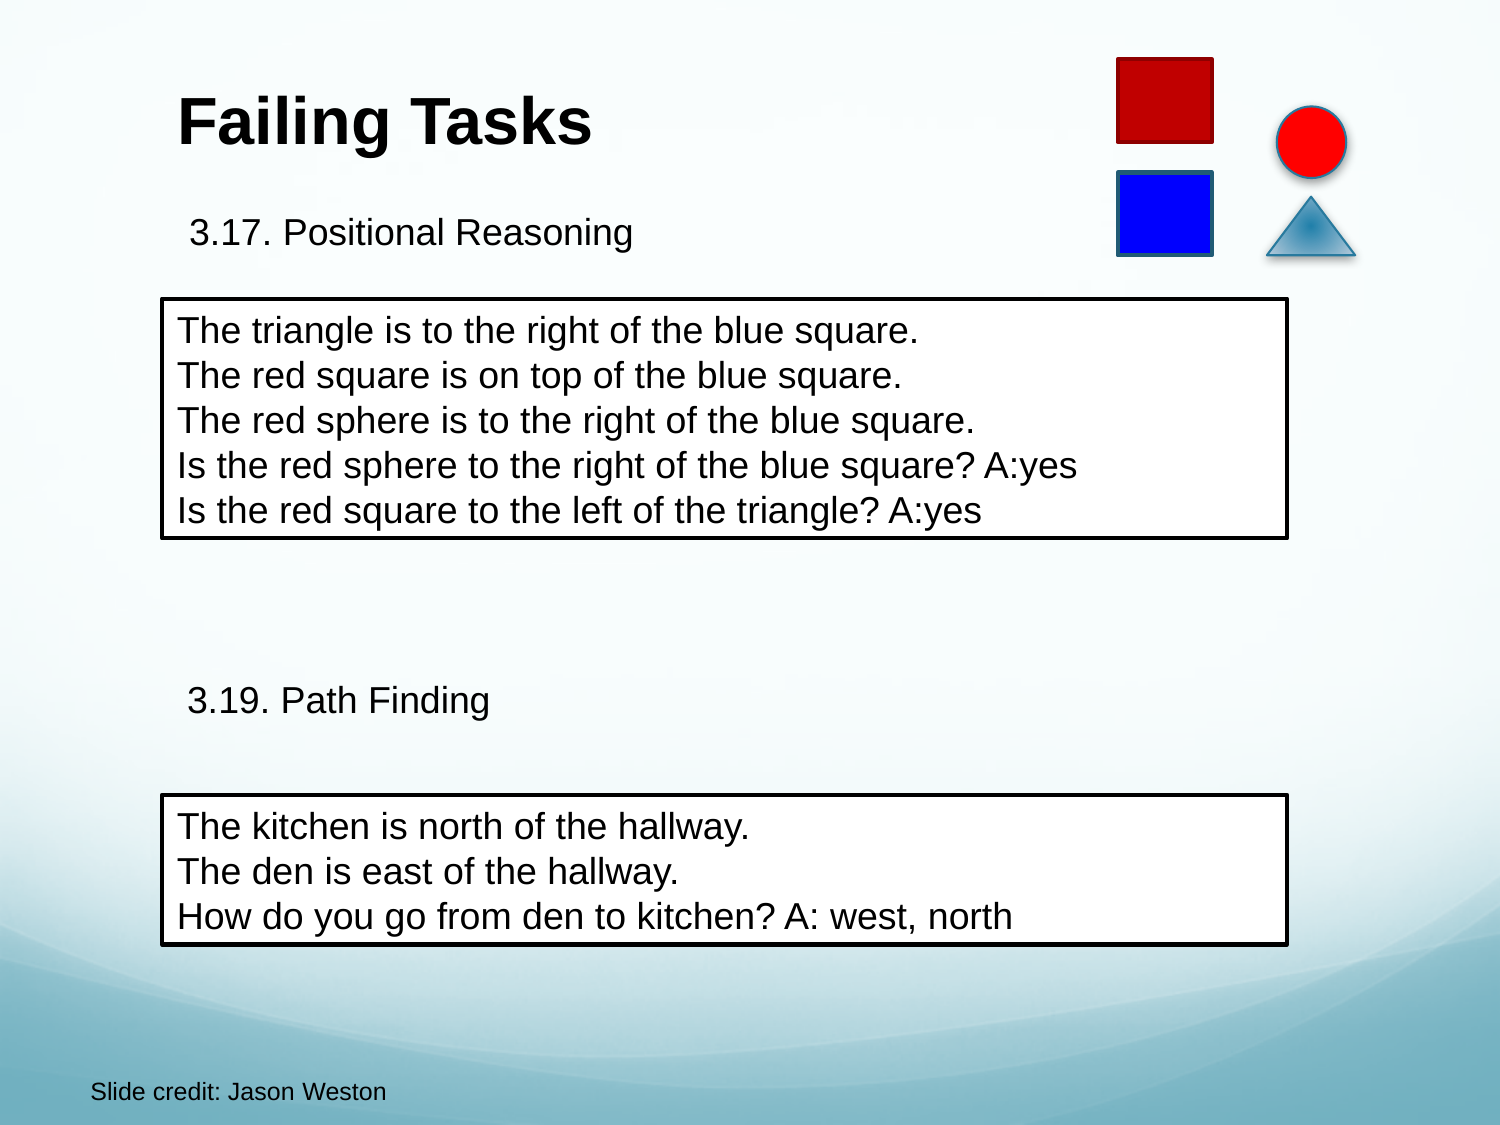

Failing Tasks

3.17. Positional Reasoning
The triangle is to the right of the blue square.
The red square is on top of the blue square.
The red sphere is to the right of the blue square.
Is the red sphere to the right of the blue square? A:yes
Is the red square to the left of the triangle? A:yes
3.19. Path Finding
The kitchen is north of the hallway.
The den is east of the hallway.
How do you go from den to kitchen? A: west, north
Slide credit: Jason Weston